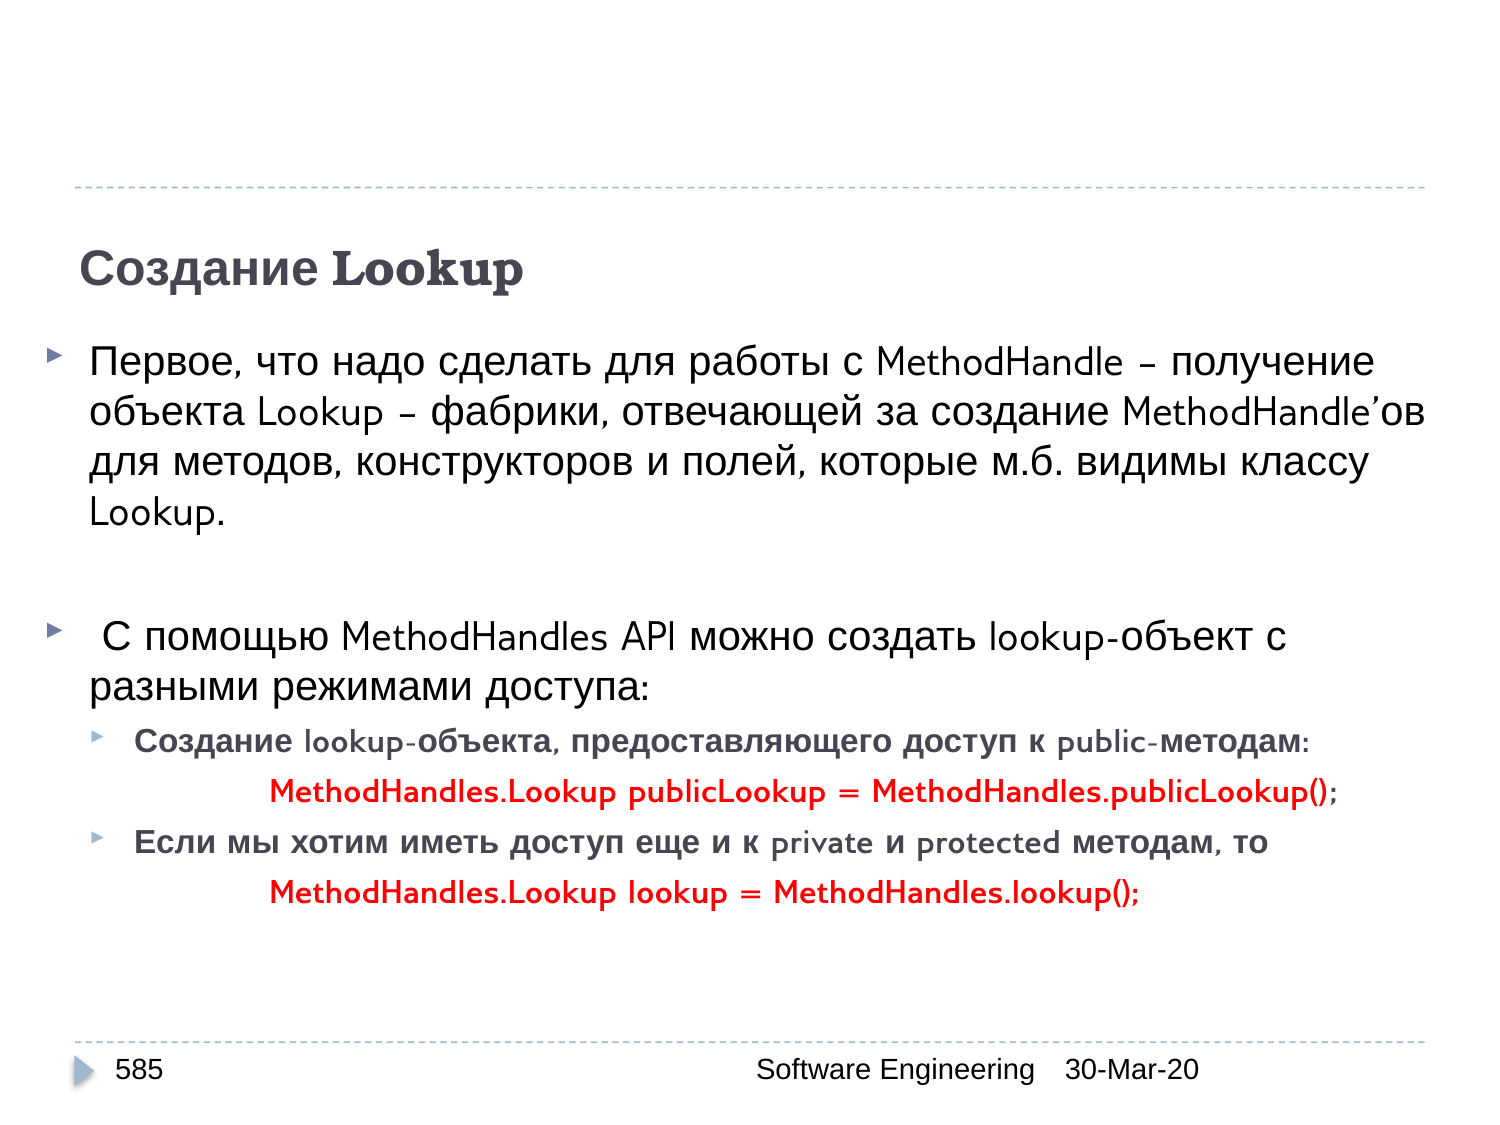

# Создание Lookup
Первое, что надо сделать для работы с MethodHandle – получение объекта Lookup – фабрики, отвечающей за создание MethodHandle’ов для методов, конструкторов и полей, которые м.б. видимы классу Lookup.

 С помощью MethodHandles API можно создать lookup-объект с разными режимами доступа:
Создание lookup-объекта, предоставляющего доступ к public-методам:
	MethodHandles.Lookup publicLookup = MethodHandles.publicLookup();
Если мы хотим иметь доступ еще и к private и protected методам, то
	MethodHandles.Lookup lookup = MethodHandles.lookup();

585
Software Engineering
30-Mar-20